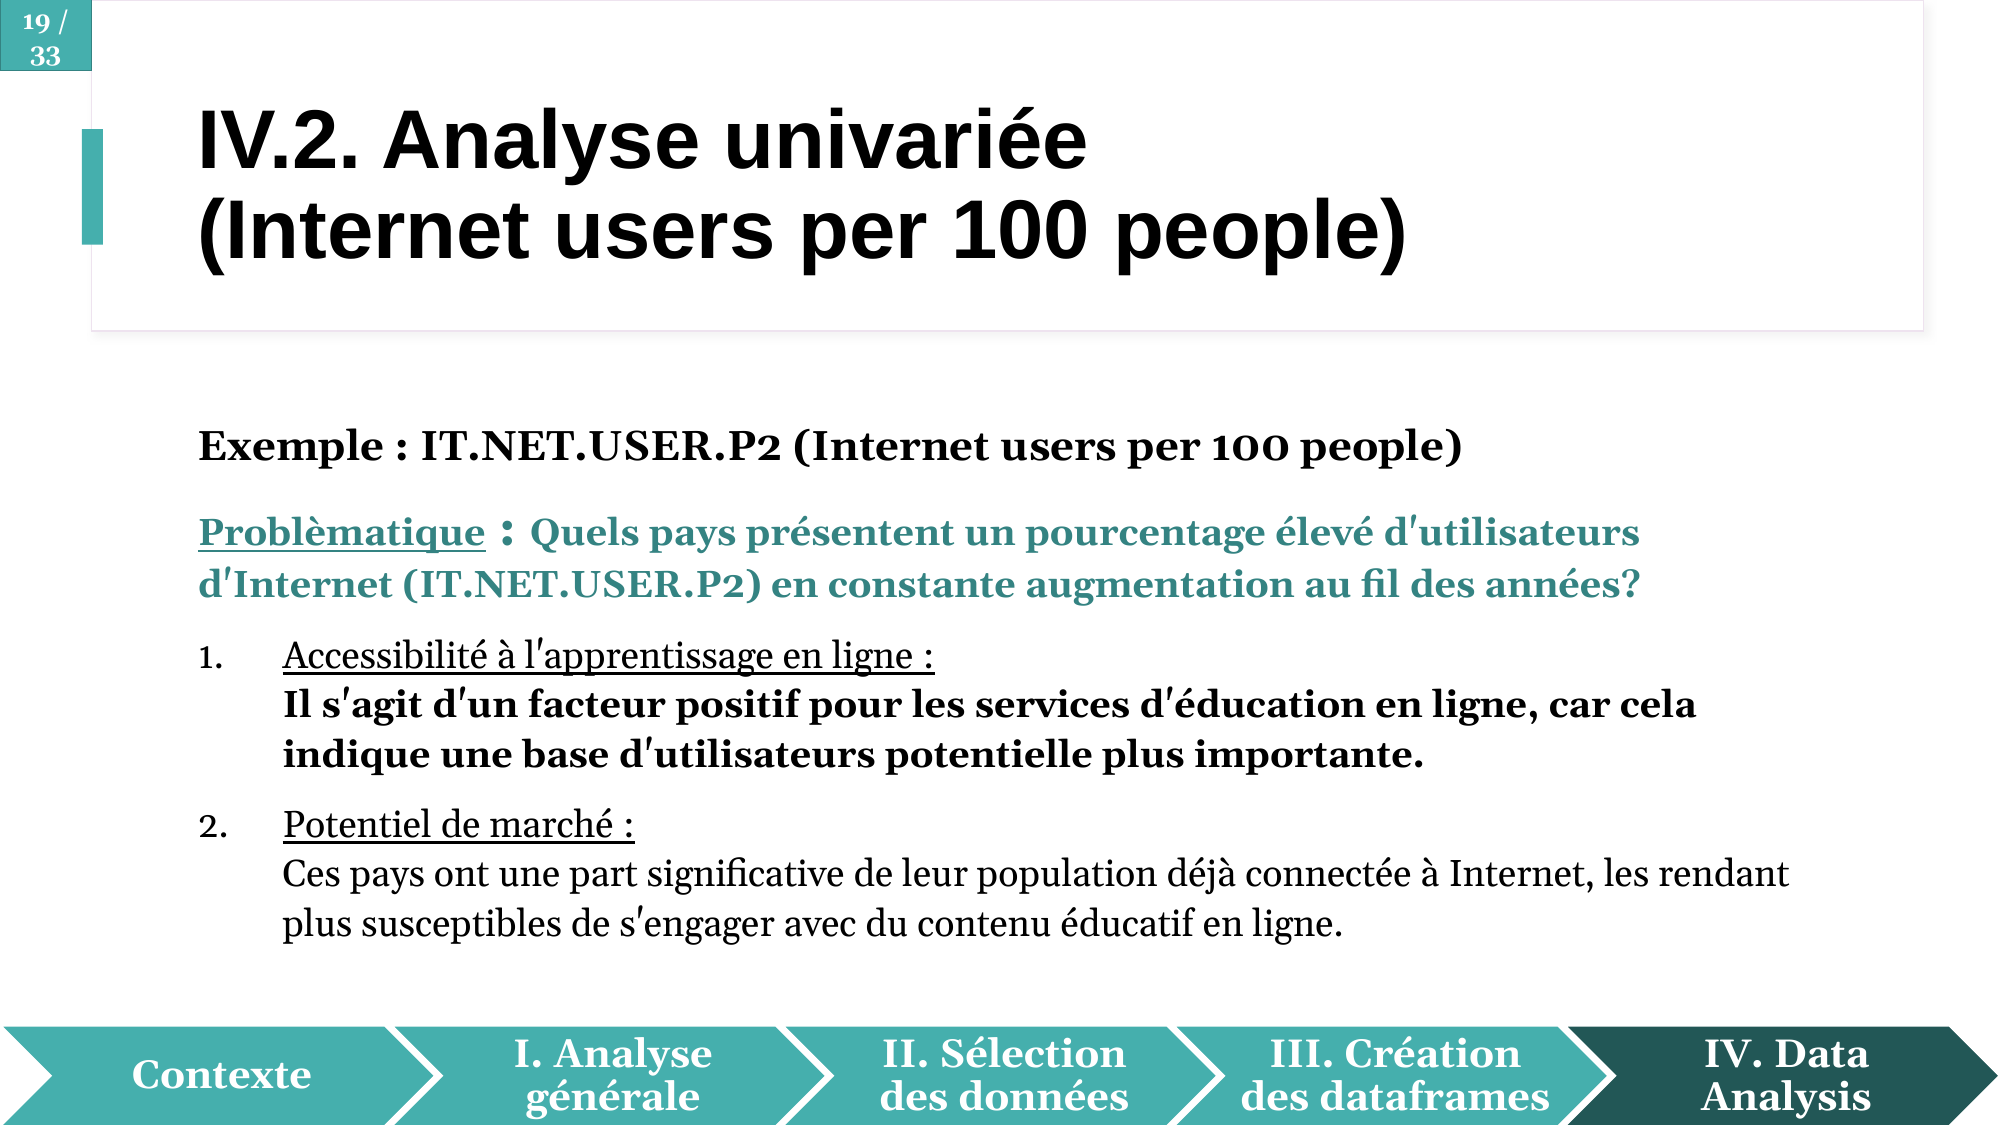

# IV.2. Analyse univariée (Internet users per 100 people)
Exemple : IT.NET.USER.P2 (Internet users per 100 people)
Problèmatique : Quels pays présentent un pourcentage élevé d'utilisateurs d'Internet (IT.NET.USER.P2) en constante augmentation au fil des années?
Accessibilité à l'apprentissage en ligne :
Il s'agit d'un facteur positif pour les services d'éducation en ligne, car cela indique une base d'utilisateurs potentielle plus importante.
Potentiel de marché :
Ces pays ont une part significative de leur population déjà connectée à Internet, les rendant plus susceptibles de s'engager avec du contenu éducatif en ligne.
Contexte
I. Analyse générale
II. Sélection des données
III. Création des dataframes
IV. Data Analysis